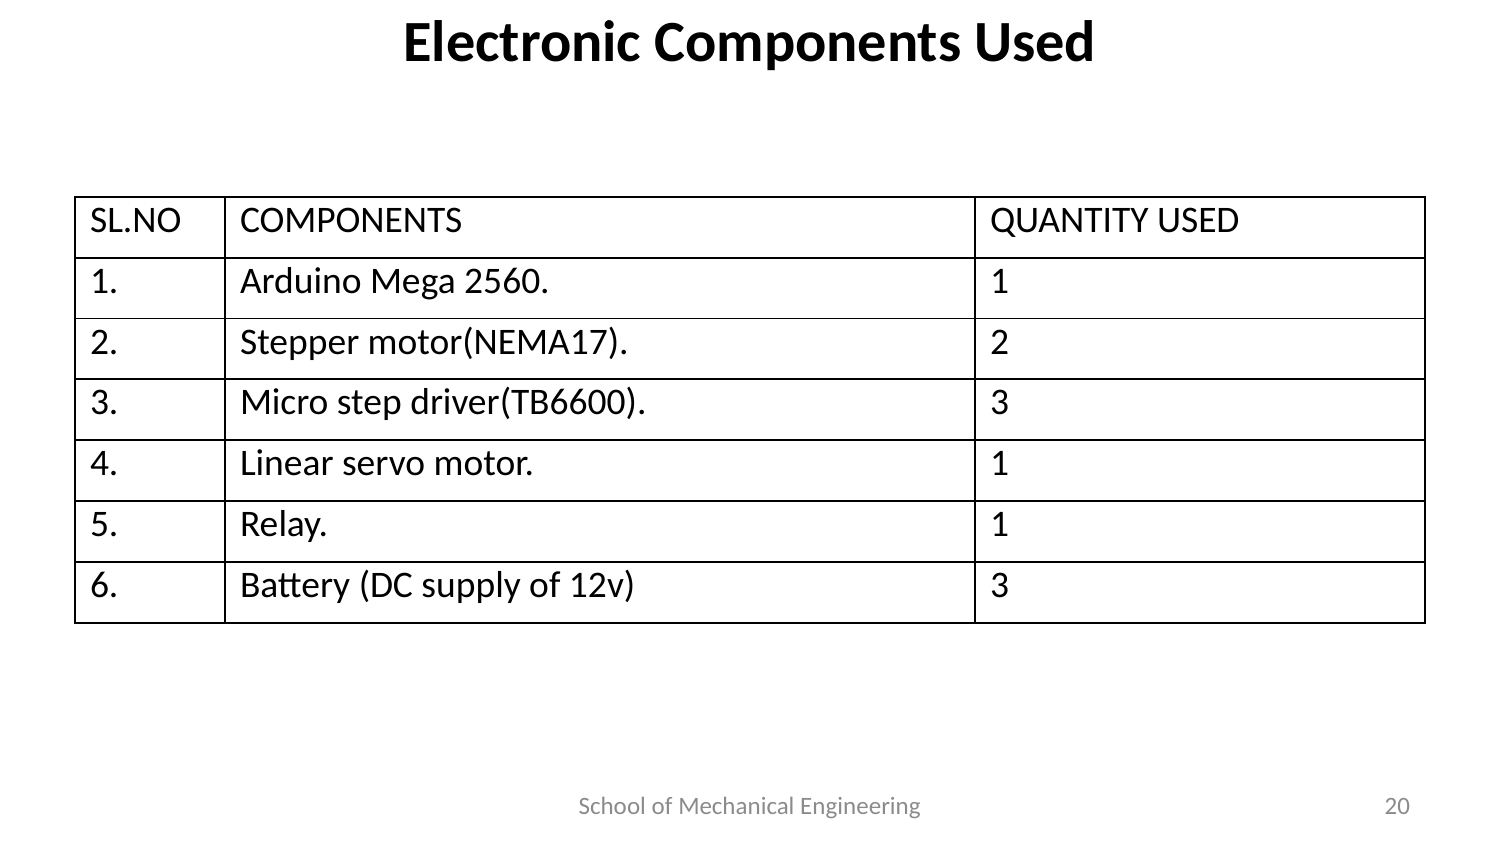

# Electronic Components Used
| SL.NO | COMPONENTS | QUANTITY USED |
| --- | --- | --- |
| 1. | Arduino Mega 2560. | 1 |
| 2. | Stepper motor(NEMA17). | 2 |
| 3. | Micro step driver(TB6600). | 3 |
| 4. | Linear servo motor. | 1 |
| 5. | Relay. | 1 |
| 6. | Battery (DC supply of 12v) | 3 |
School of Mechanical Engineering
20